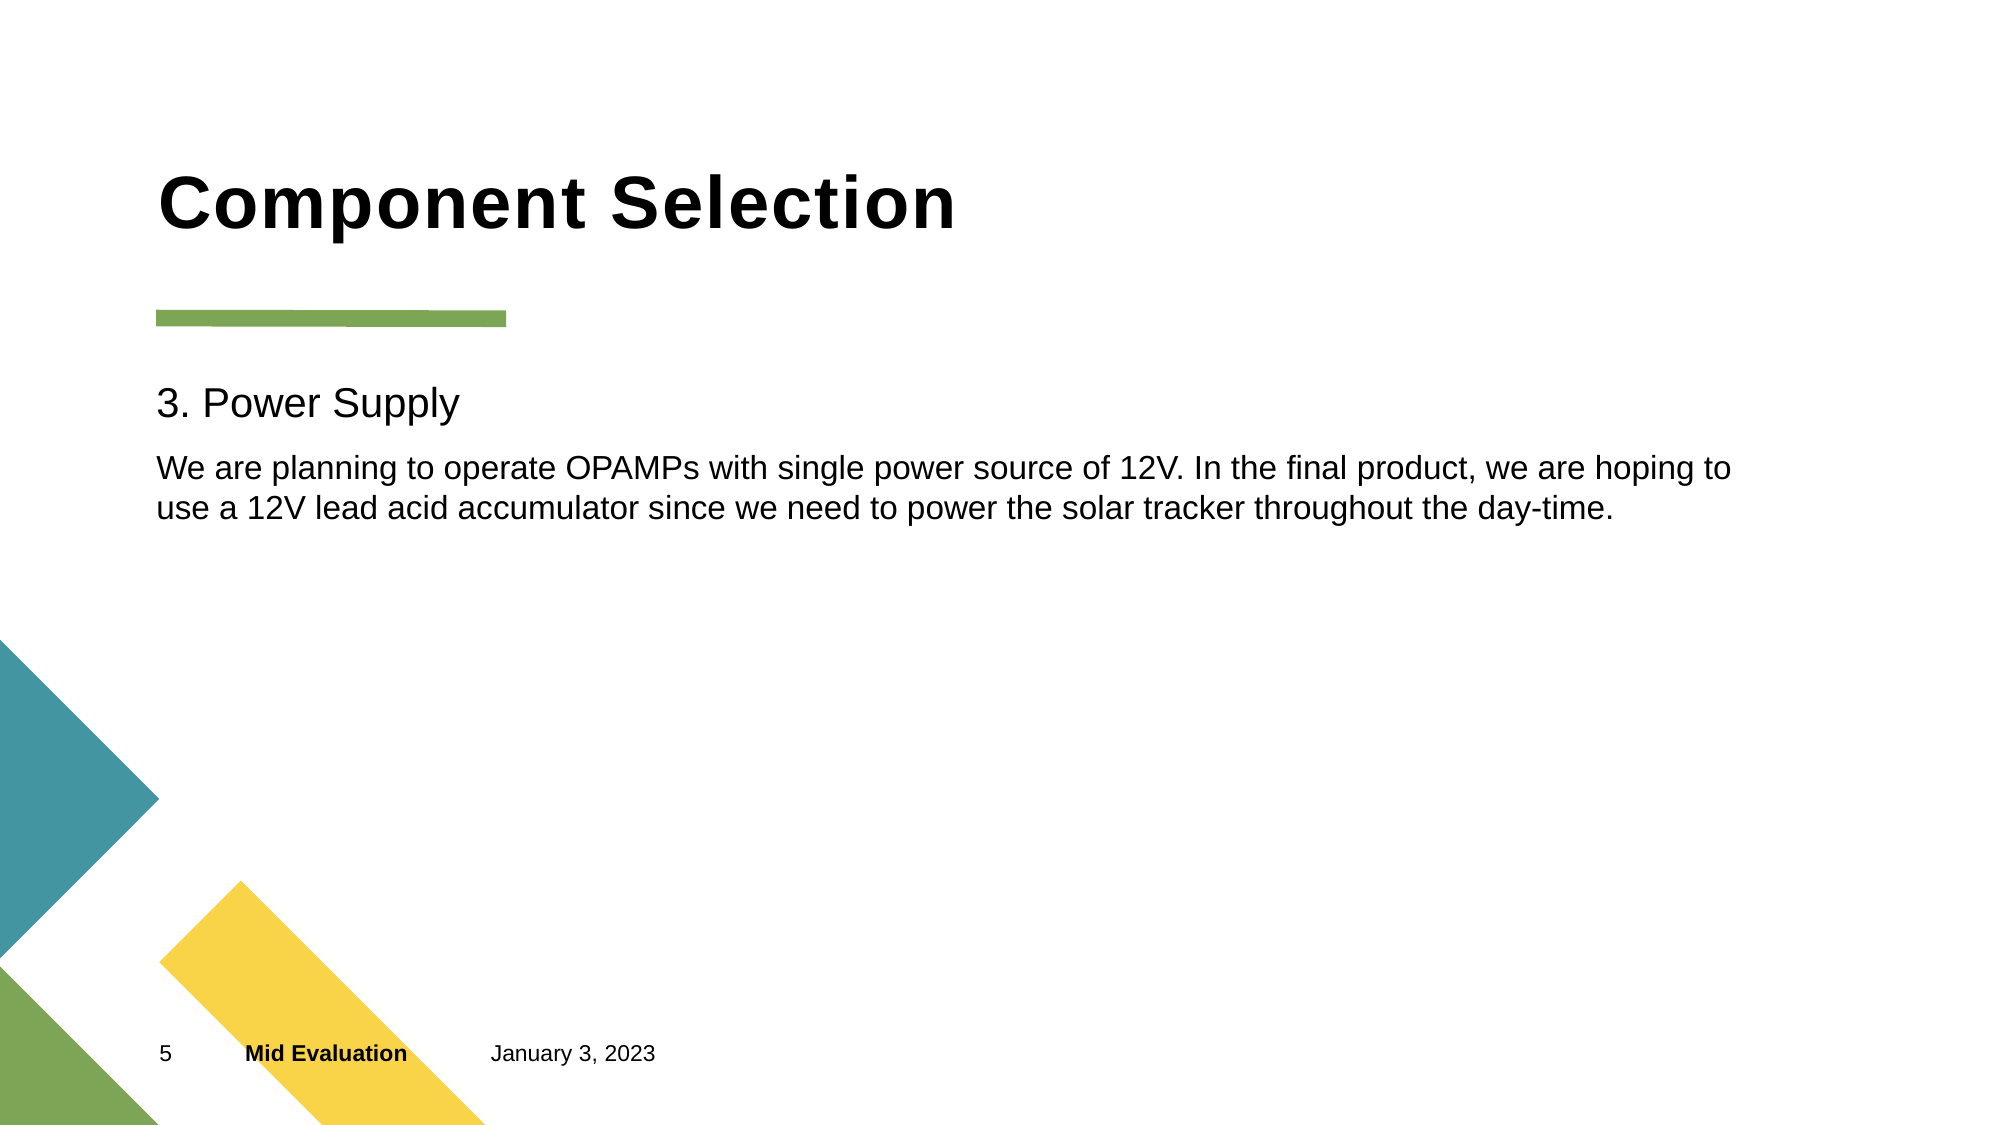

# Component Selection
3. Power Supply
We are planning to operate OPAMPs with single power source of 12V. In the final product, we are hoping to use a 12V lead acid accumulator since we need to power the solar tracker throughout the day-time.
5
Mid Evaluation
January 3, 2023